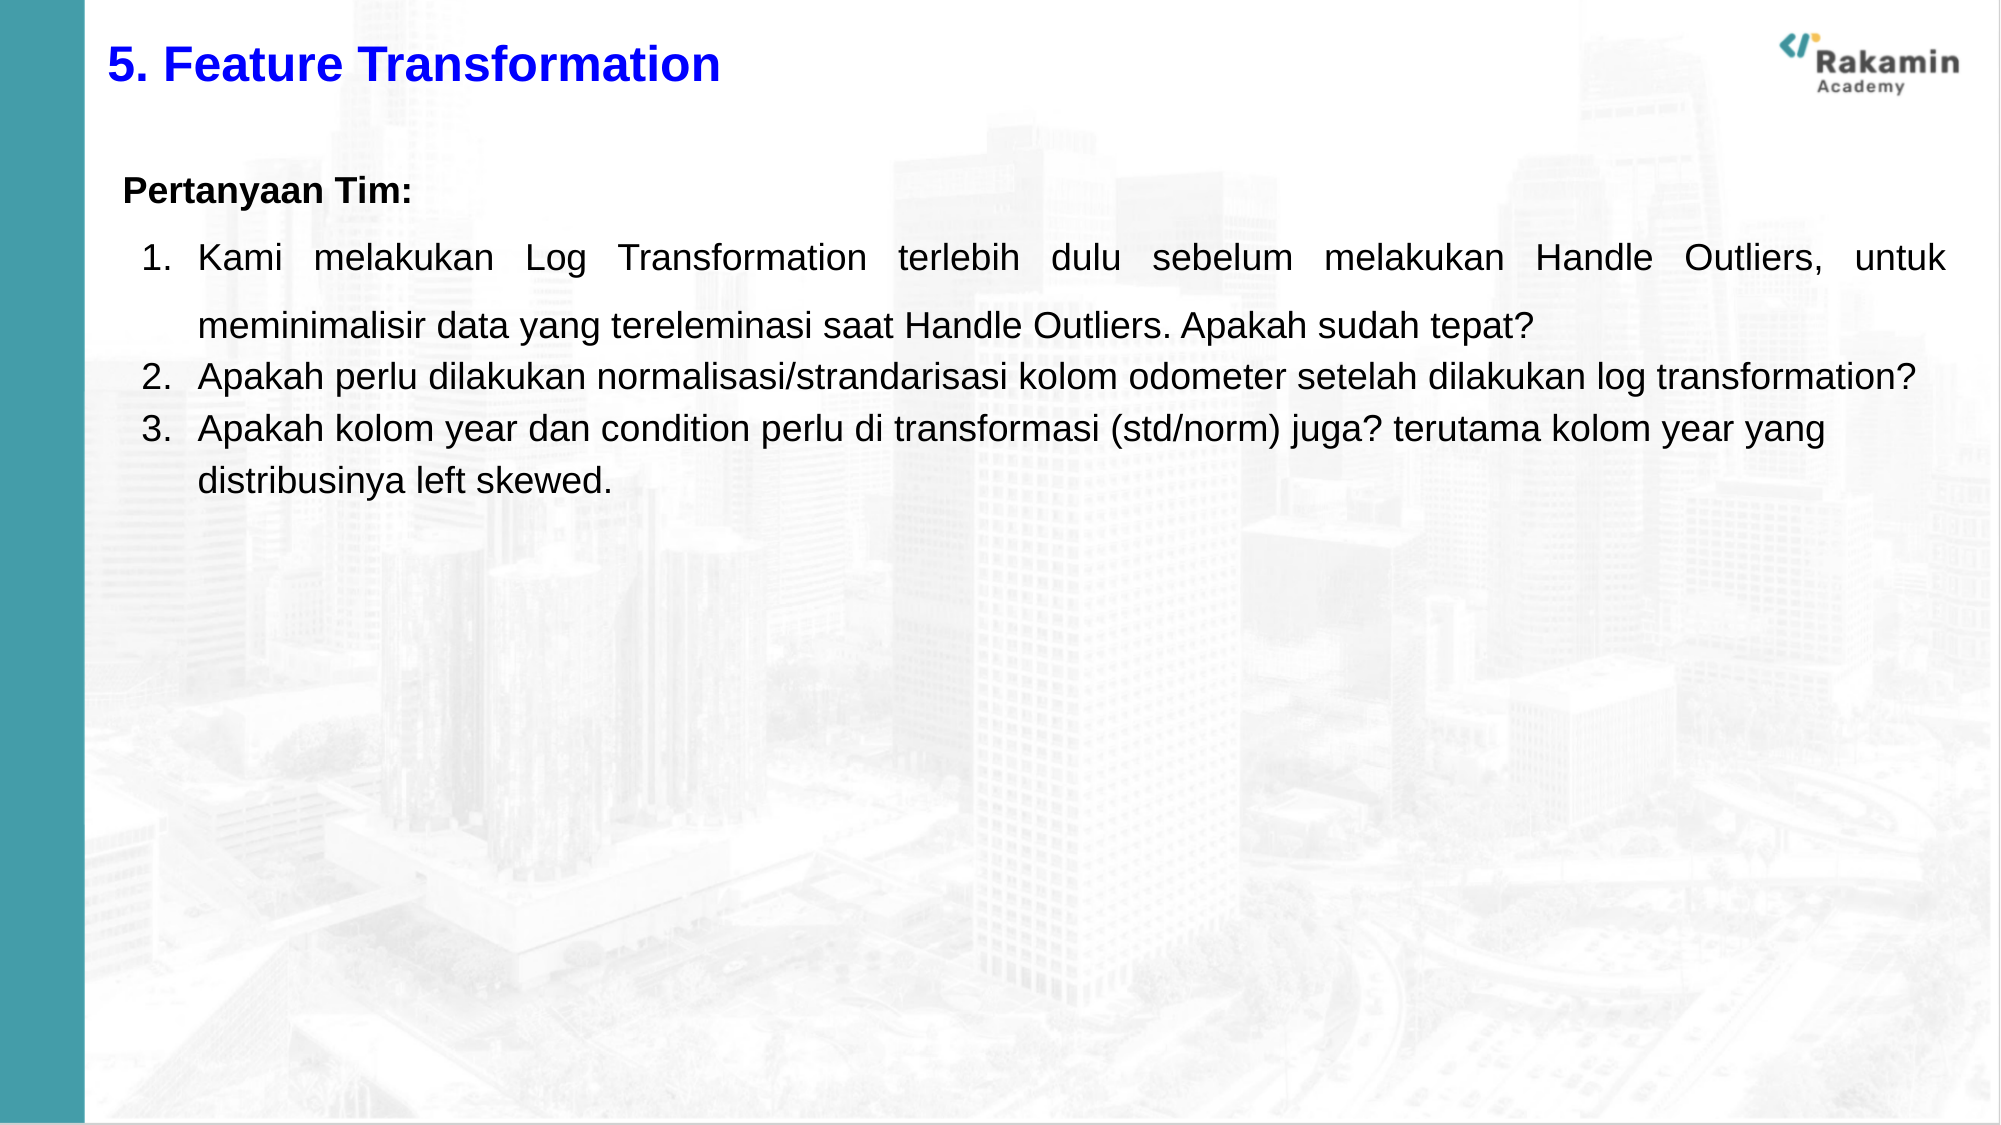

5. Feature Transformation
Pertanyaan Tim:
Kami melakukan Log Transformation terlebih dulu sebelum melakukan Handle Outliers, untuk meminimalisir data yang tereleminasi saat Handle Outliers. Apakah sudah tepat?
Apakah perlu dilakukan normalisasi/strandarisasi kolom odometer setelah dilakukan log transformation?
Apakah kolom year dan condition perlu di transformasi (std/norm) juga? terutama kolom year yang distribusinya left skewed.